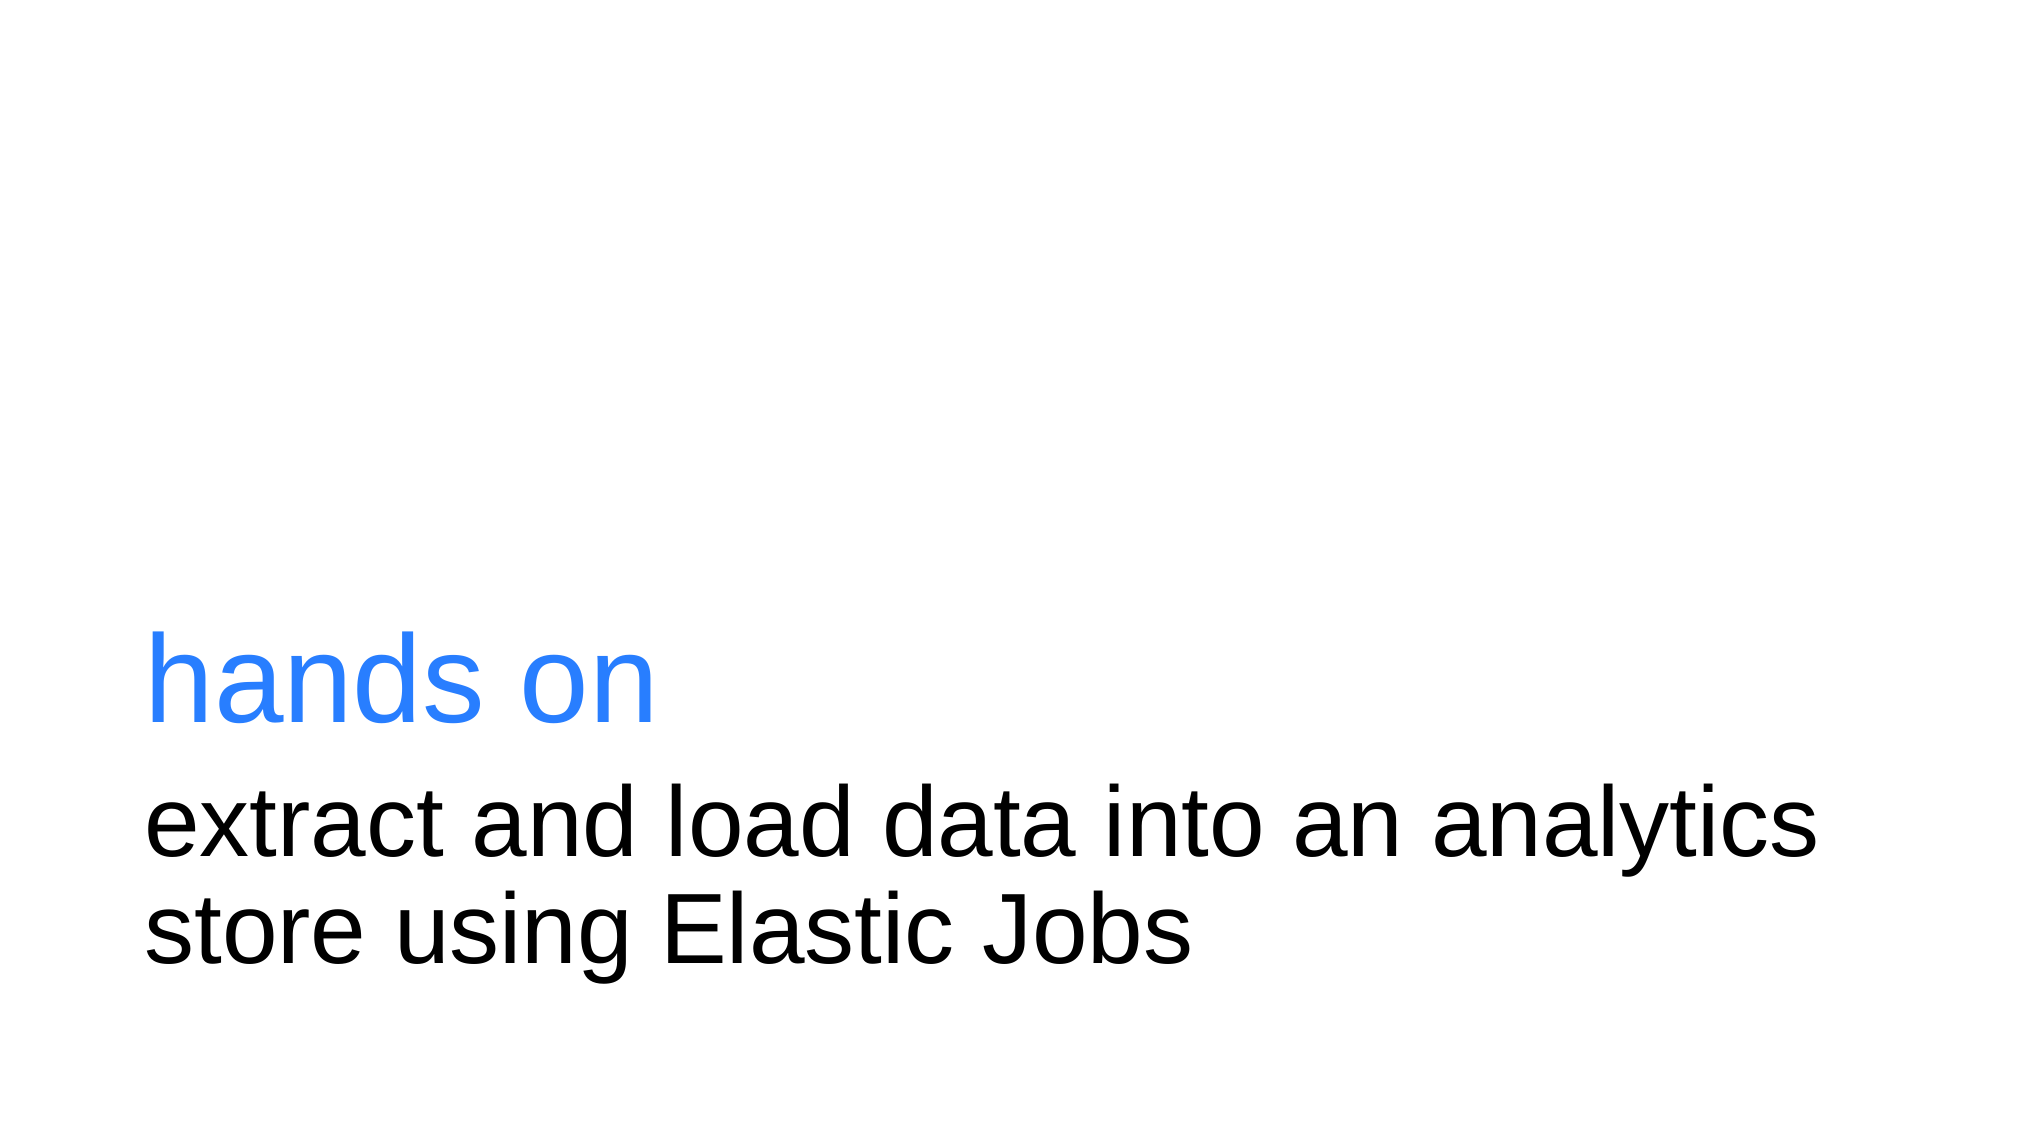

hands on
extract and load data into an analytics store using Elastic Jobs